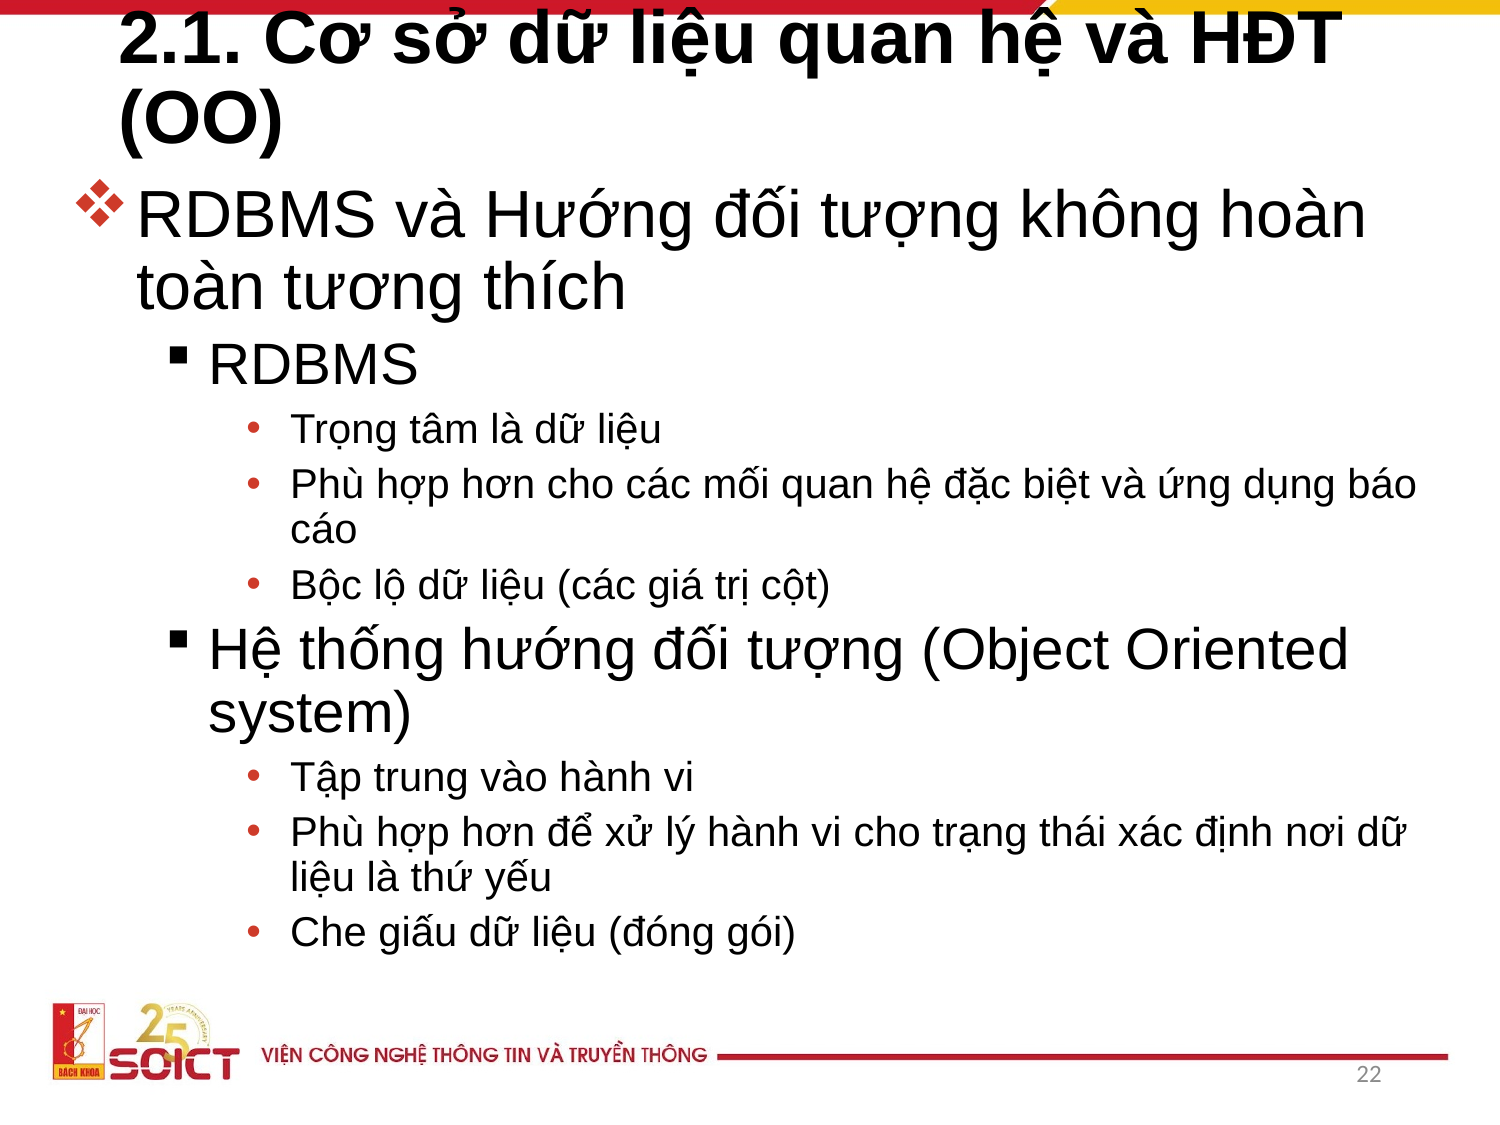

# 2.1. Cơ sở dữ liệu quan hệ và HĐT (OO)
RDBMS và Hướng đối tượng không hoàn toàn tương thích
RDBMS
Trọng tâm là dữ liệu
Phù hợp hơn cho các mối quan hệ đặc biệt và ứng dụng báo cáo
Bộc lộ dữ liệu (các giá trị cột)
Hệ thống hướng đối tượng (Object Oriented system)
Tập trung vào hành vi
Phù hợp hơn để xử lý hành vi cho trạng thái xác định nơi dữ liệu là thứ yếu
Che giấu dữ liệu (đóng gói)
22